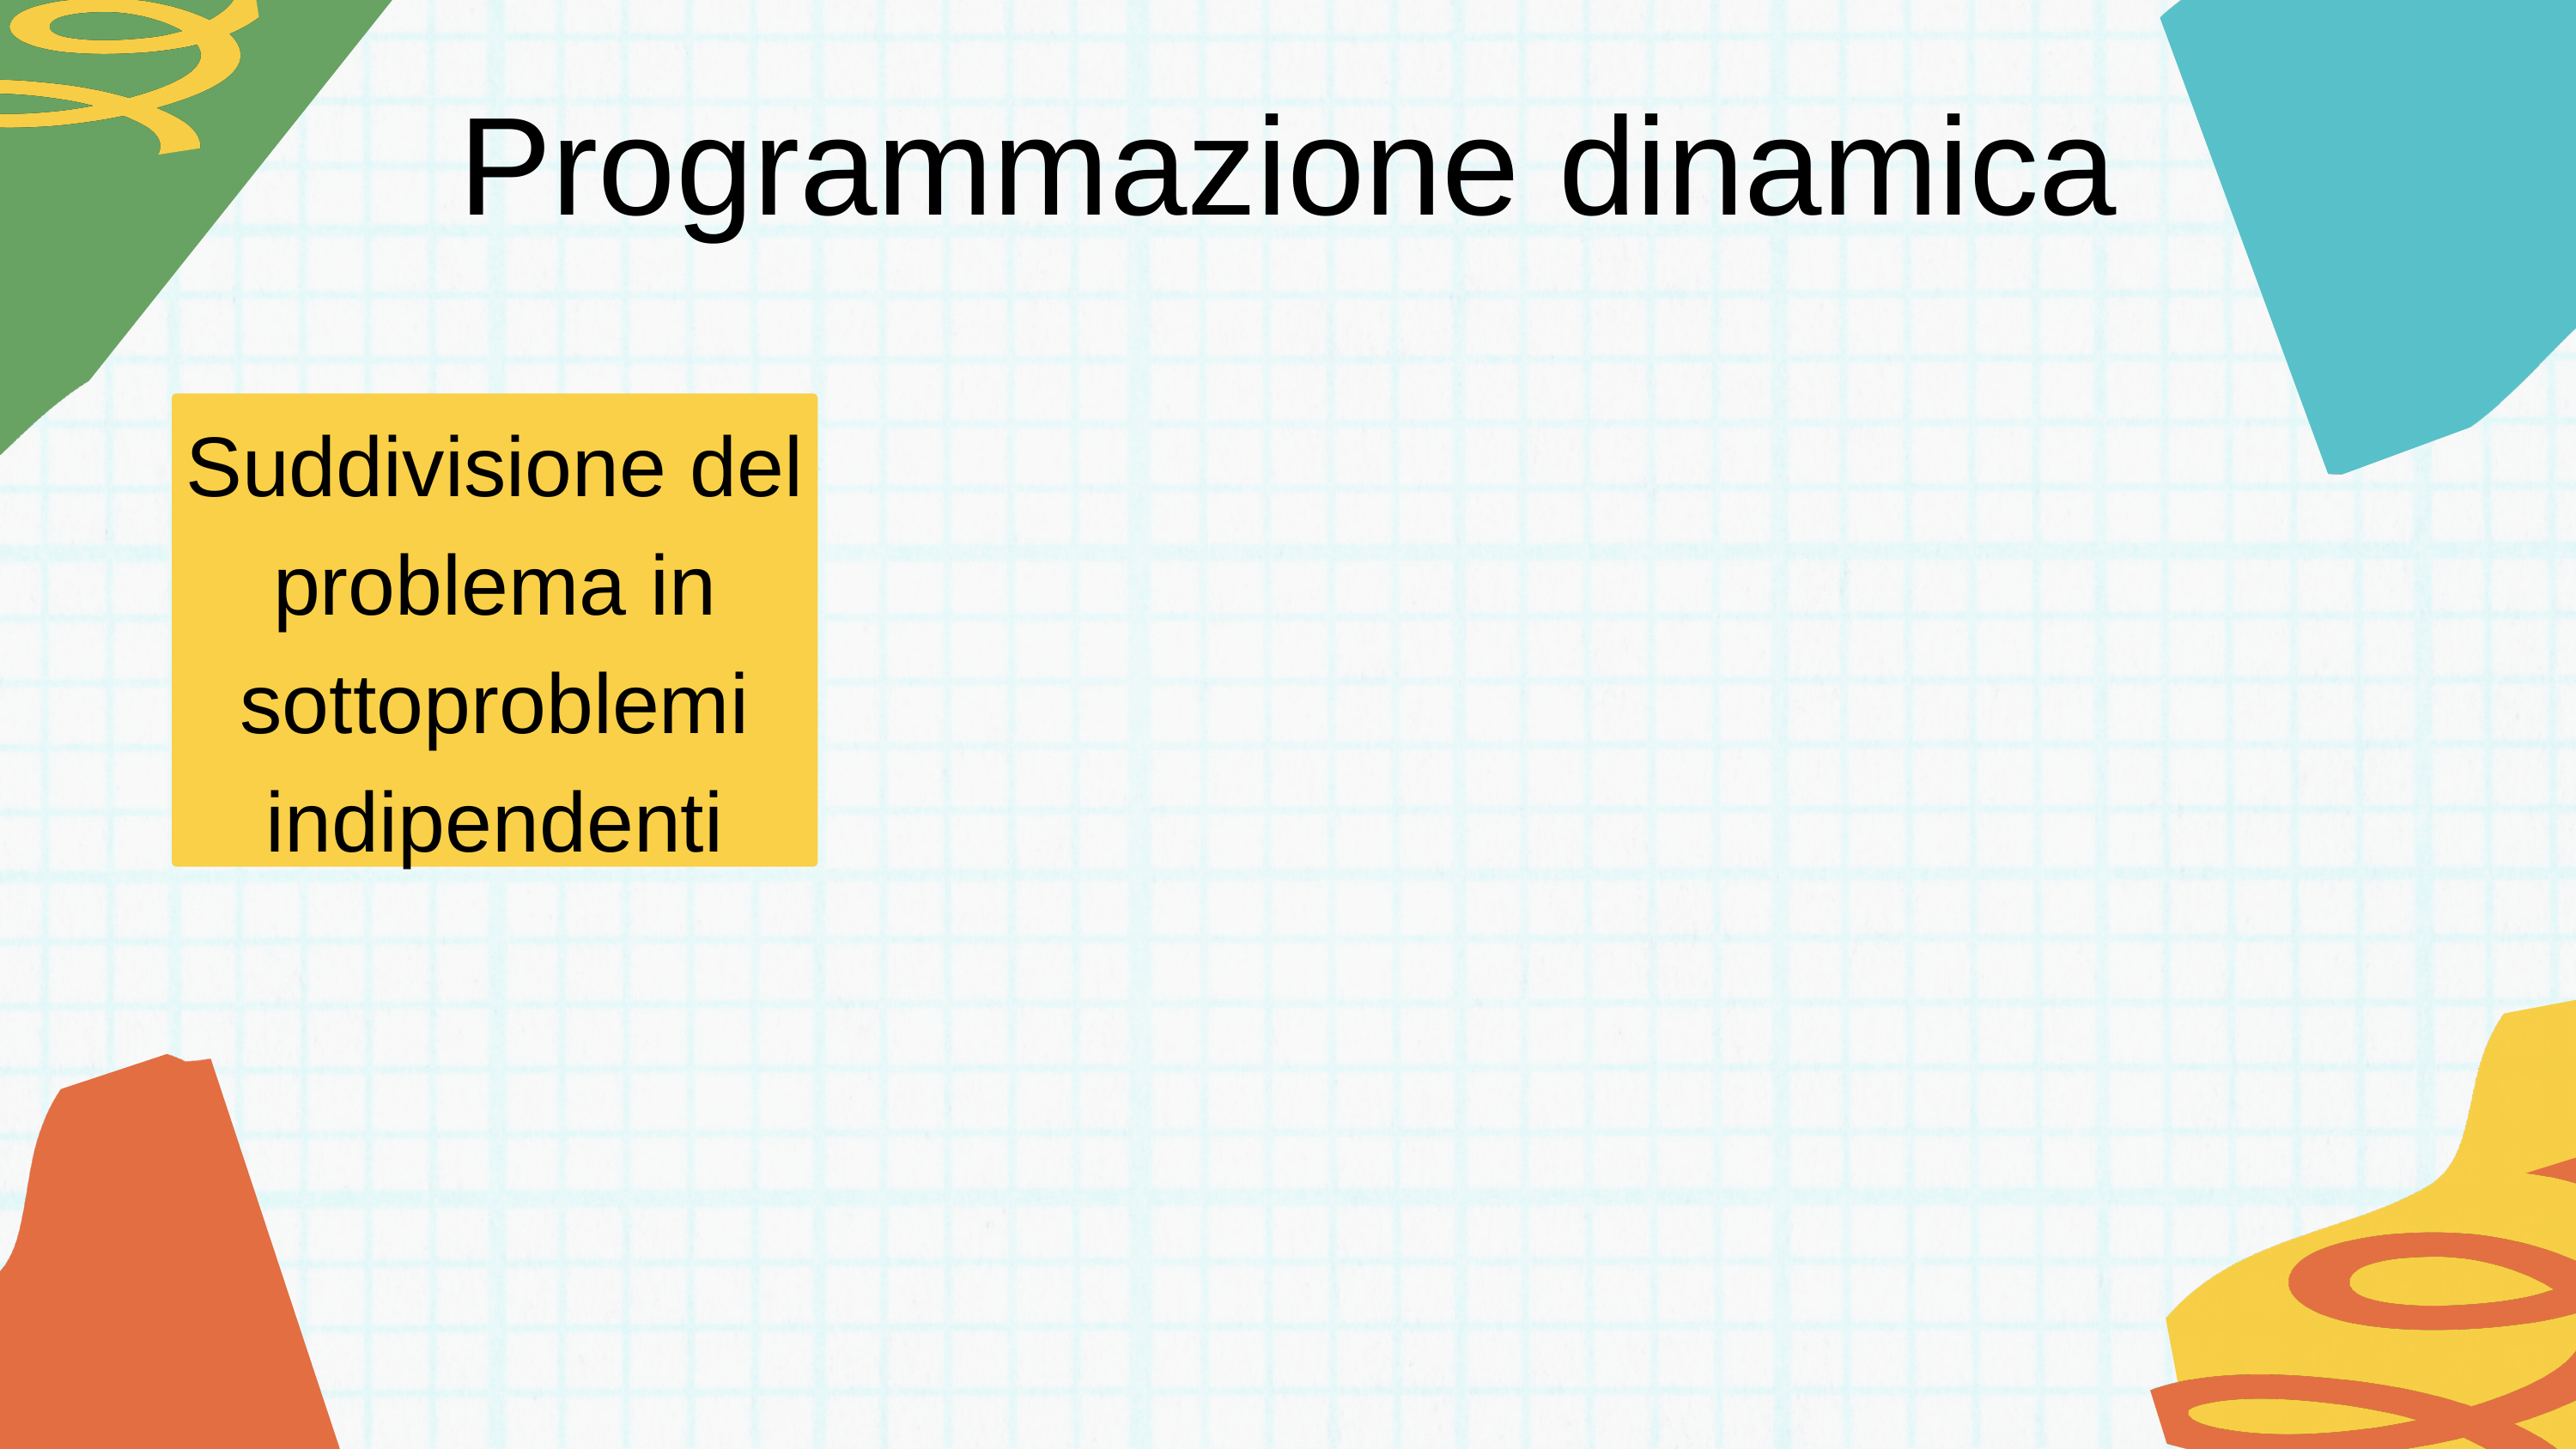

Programmazione dinamica

Suddivisione del problema in sottoproblemi indipendenti